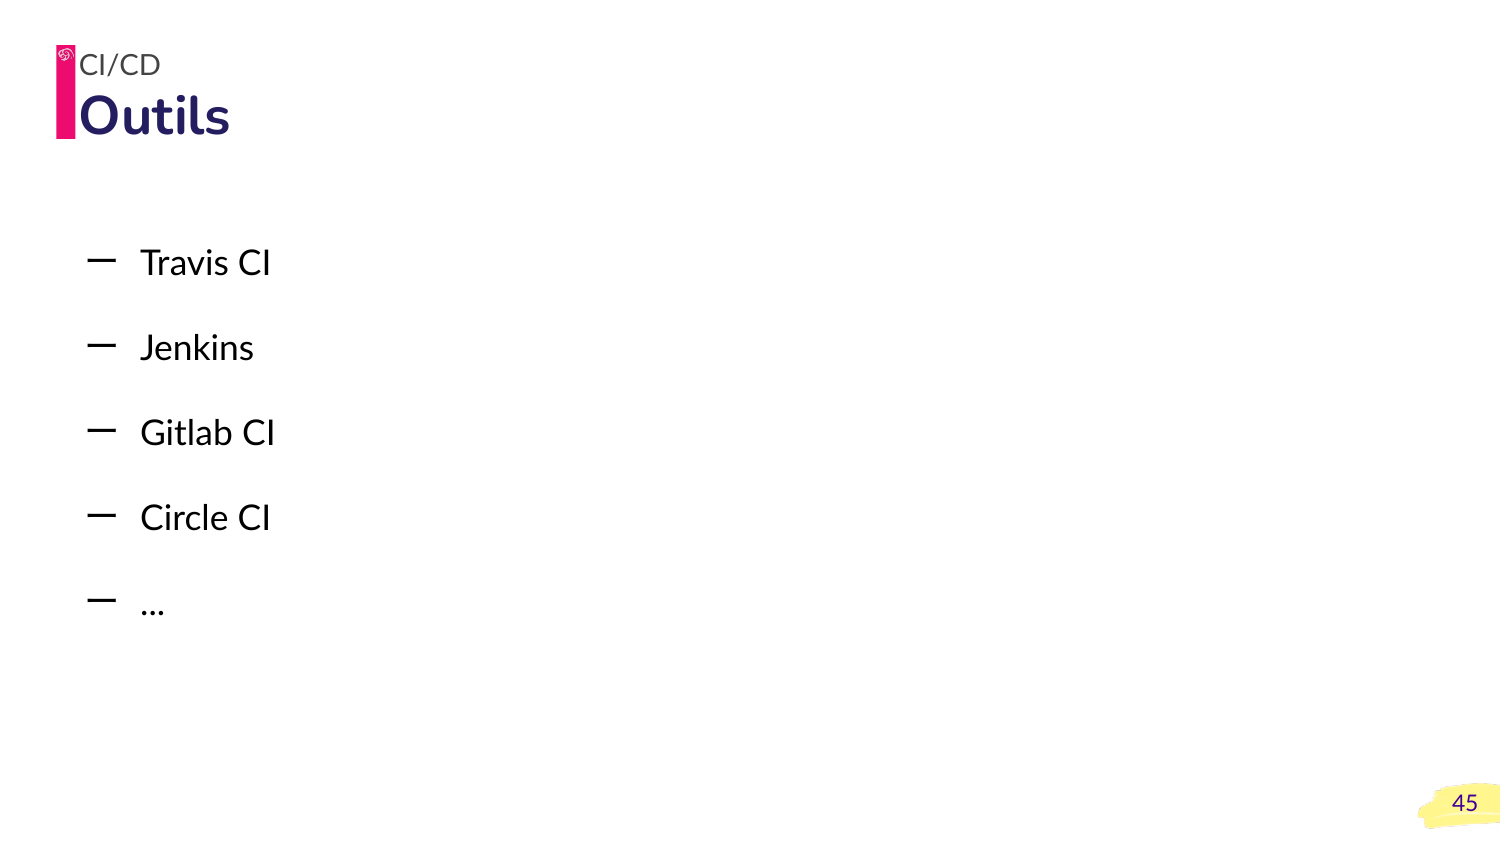

CI/CD
# Outils

Travis CI
Jenkins
Gitlab CI
Circle CI
...

45